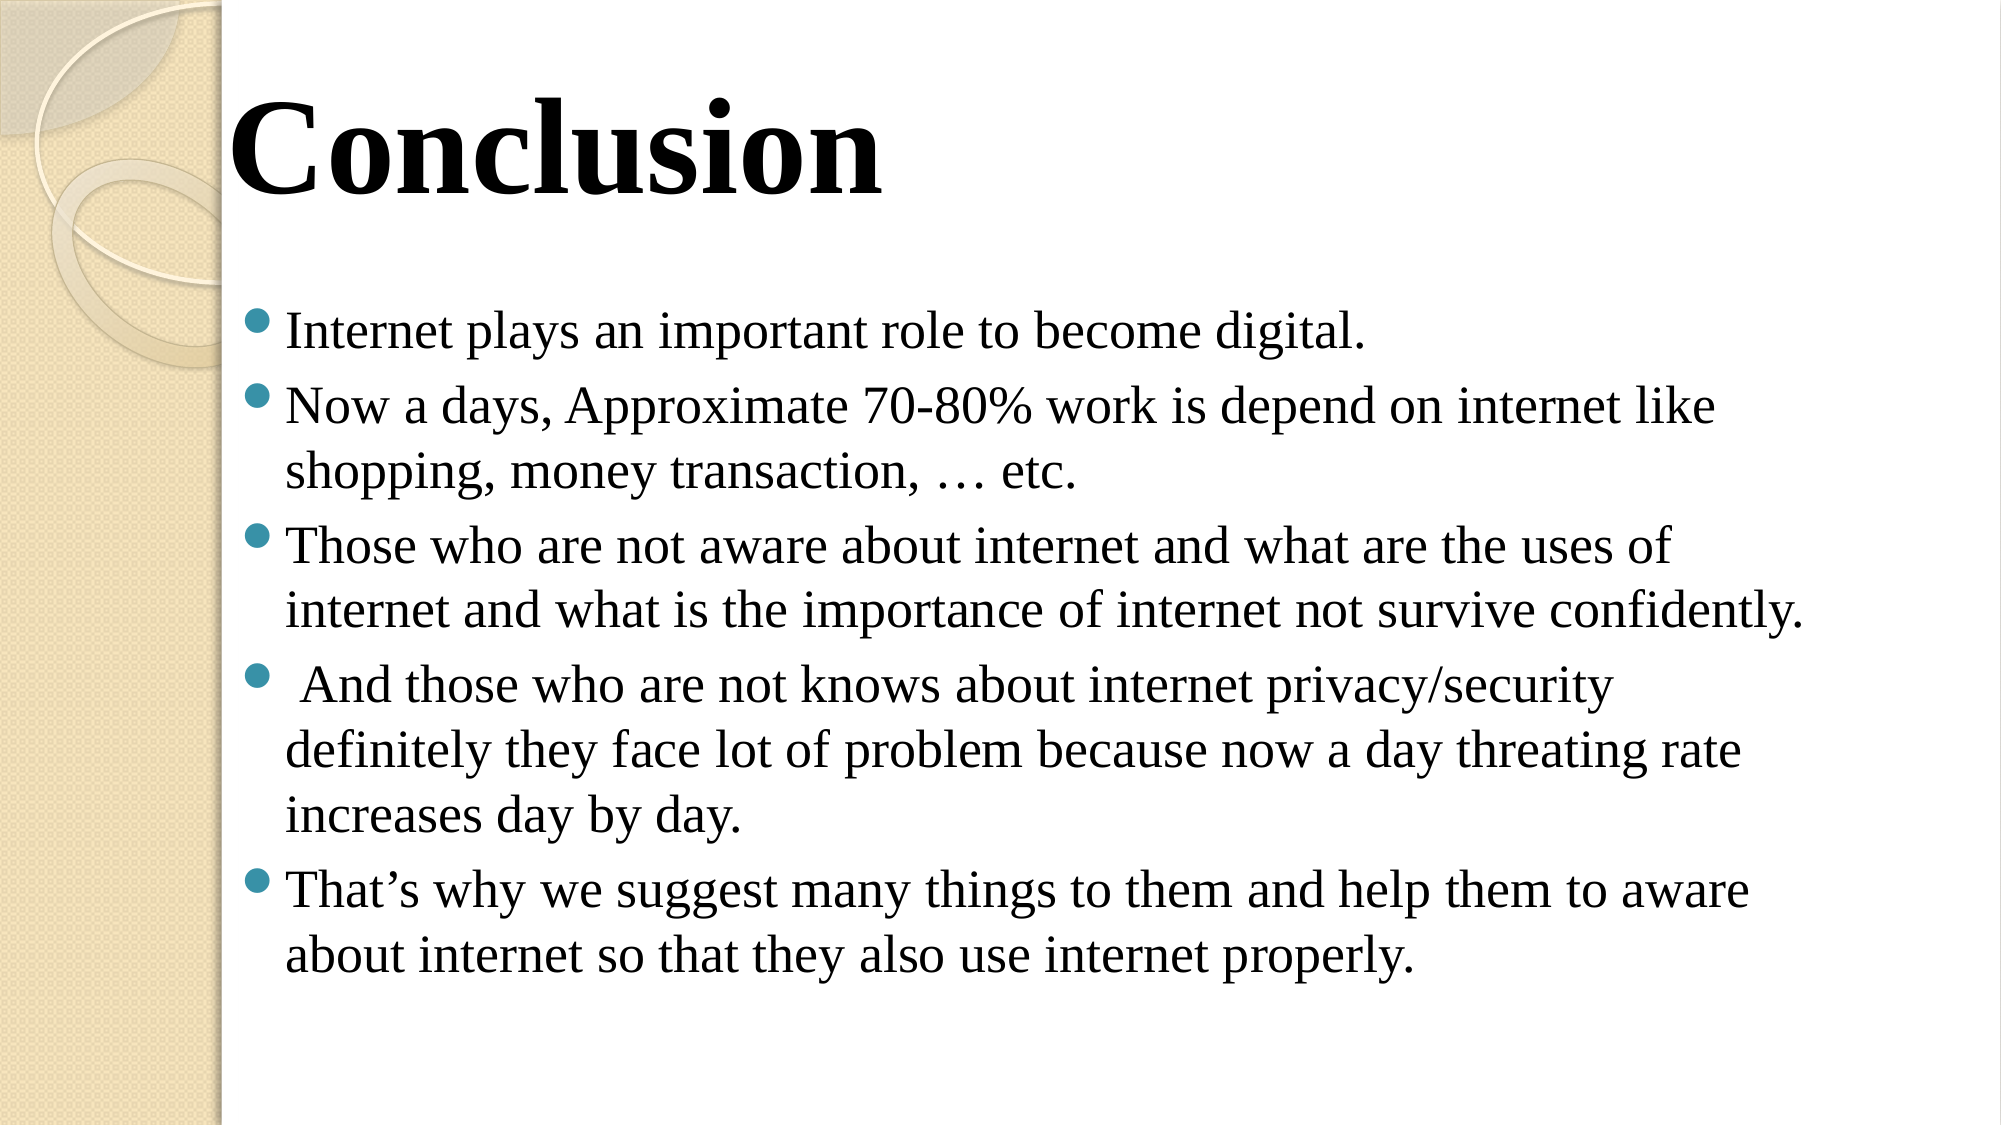

Conclusion
Internet plays an important role to become digital.
Now a days, Approximate 70-80% work is depend on internet like shopping, money transaction, … etc.
Those who are not aware about internet and what are the uses of internet and what is the importance of internet not survive confidently.
 And those who are not knows about internet privacy/security definitely they face lot of problem because now a day threating rate increases day by day.
That’s why we suggest many things to them and help them to aware about internet so that they also use internet properly.